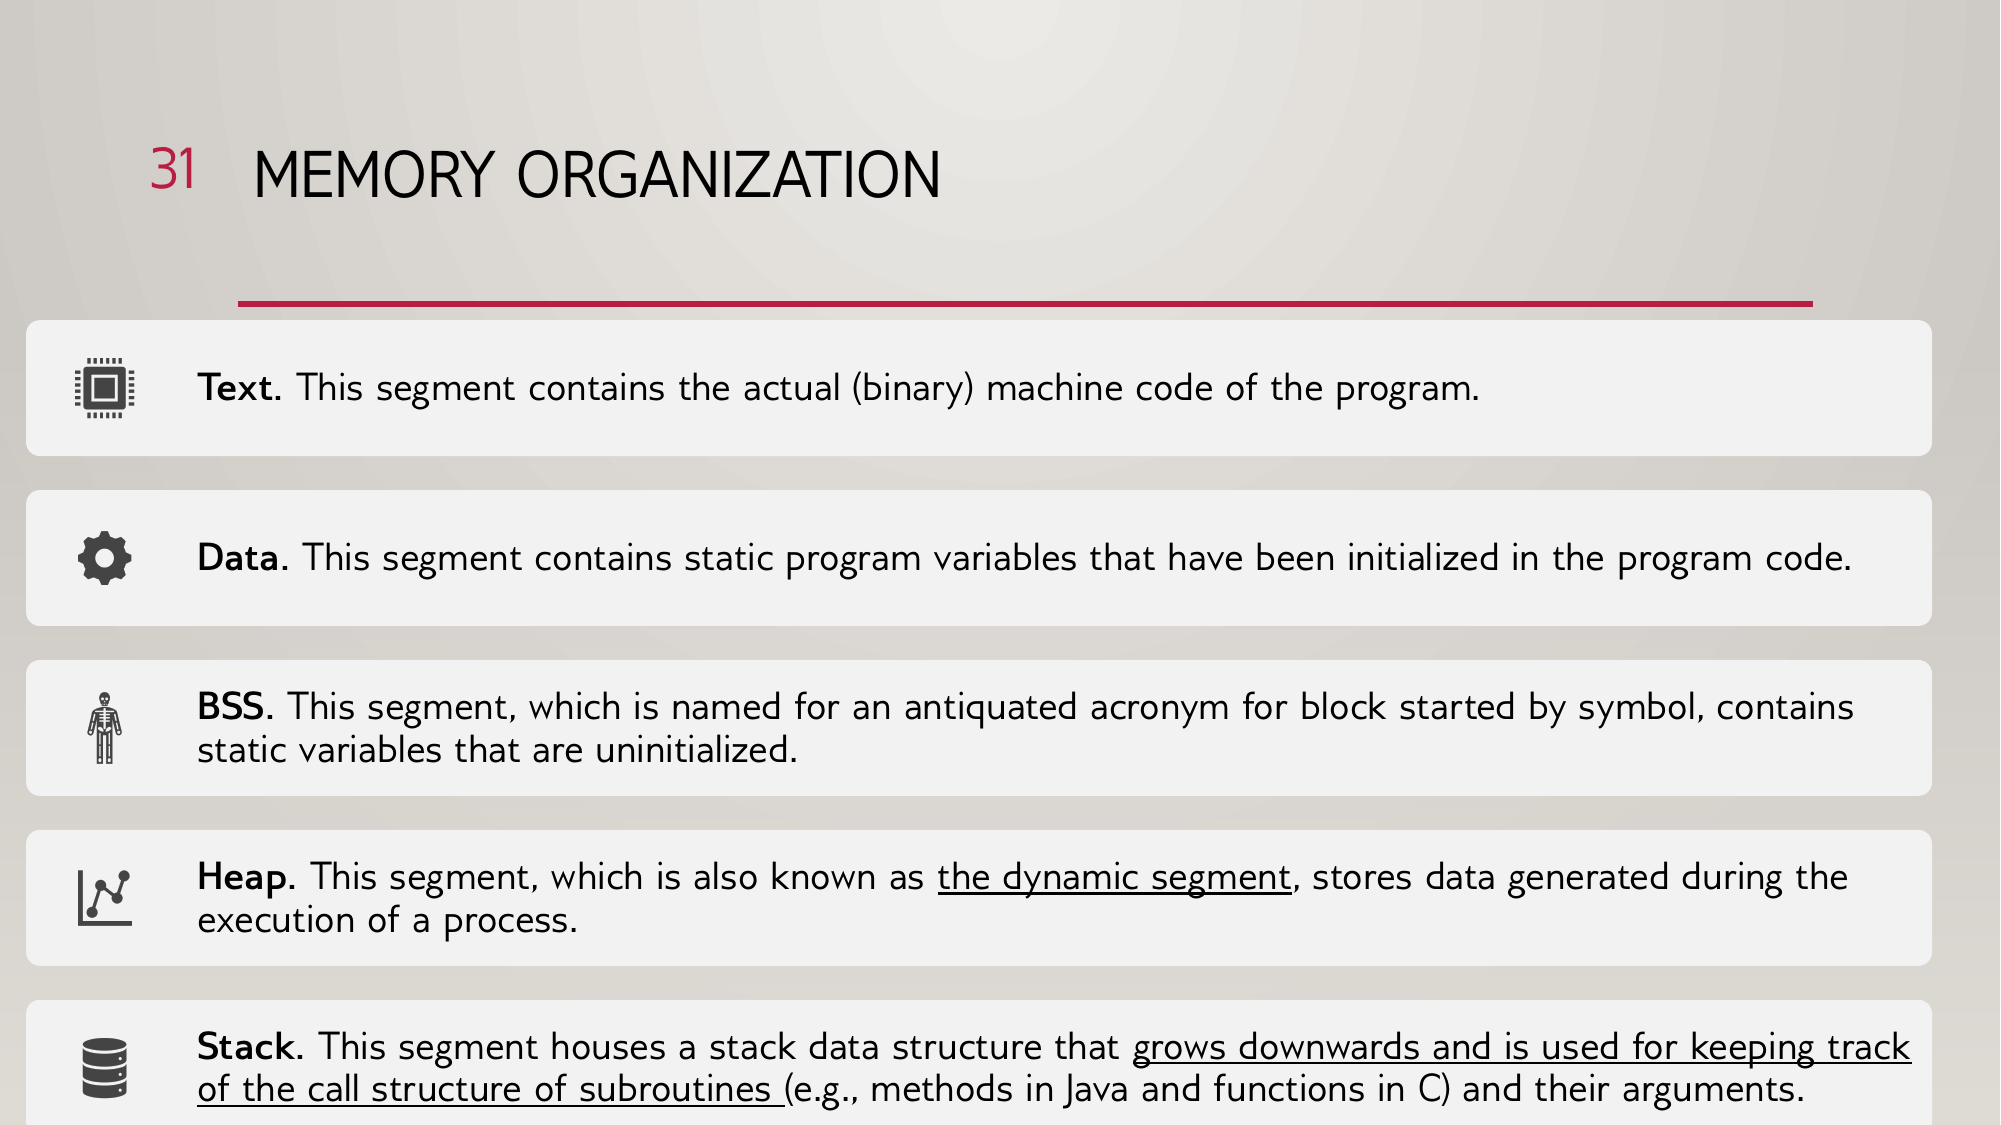

31
# Memory Organization
Text. This segment contains the actual (binary) machine code of the program.
Data. This segment contains static program variables that have been initialized in the program code.
BSS. This segment, which is named for an antiquated acronym for block started by symbol, contains static variables that are uninitialized.
Heap. This segment, which is also known as the dynamic segment, stores data generated during the execution of a process.
Stack. This segment houses a stack data structure that grows downwards and is used for keeping track of the call structure of subroutines (e.g., methods in Java and functions in C) and their arguments.